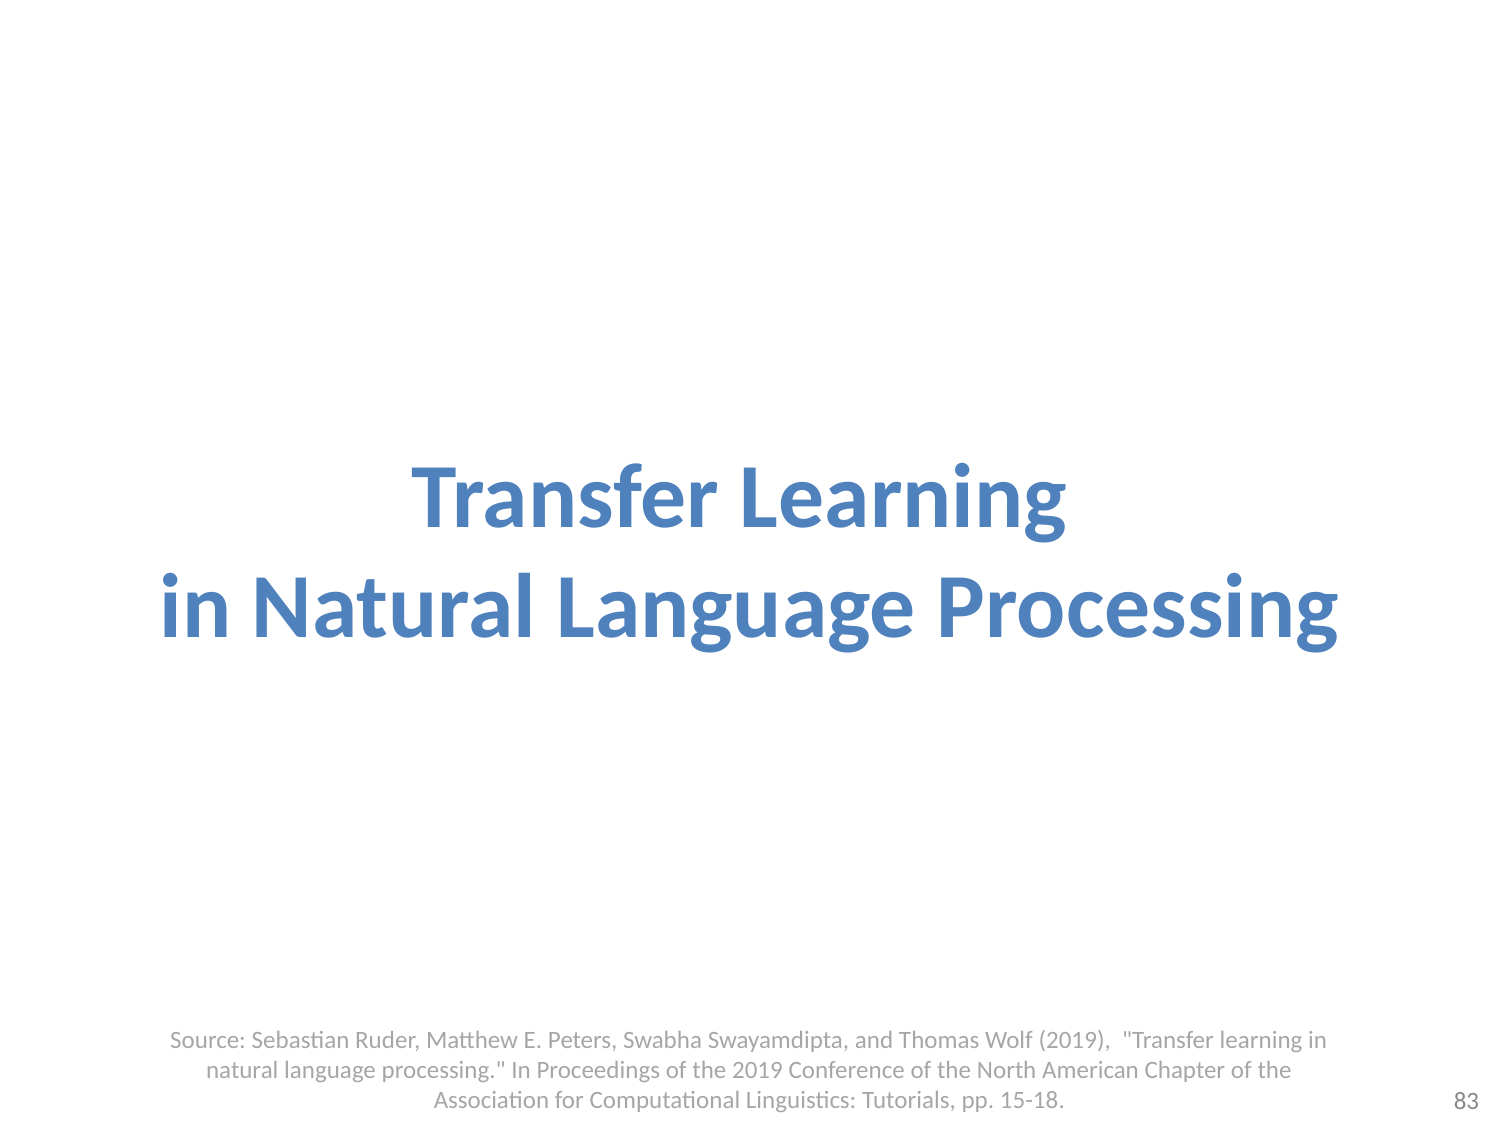

# Transfer Learning in Natural Language Processing
Source: Sebastian Ruder, Matthew E. Peters, Swabha Swayamdipta, and Thomas Wolf (2019),  "Transfer learning in natural language processing." In Proceedings of the 2019 Conference of the North American Chapter of the Association for Computational Linguistics: Tutorials, pp. 15-18.
83